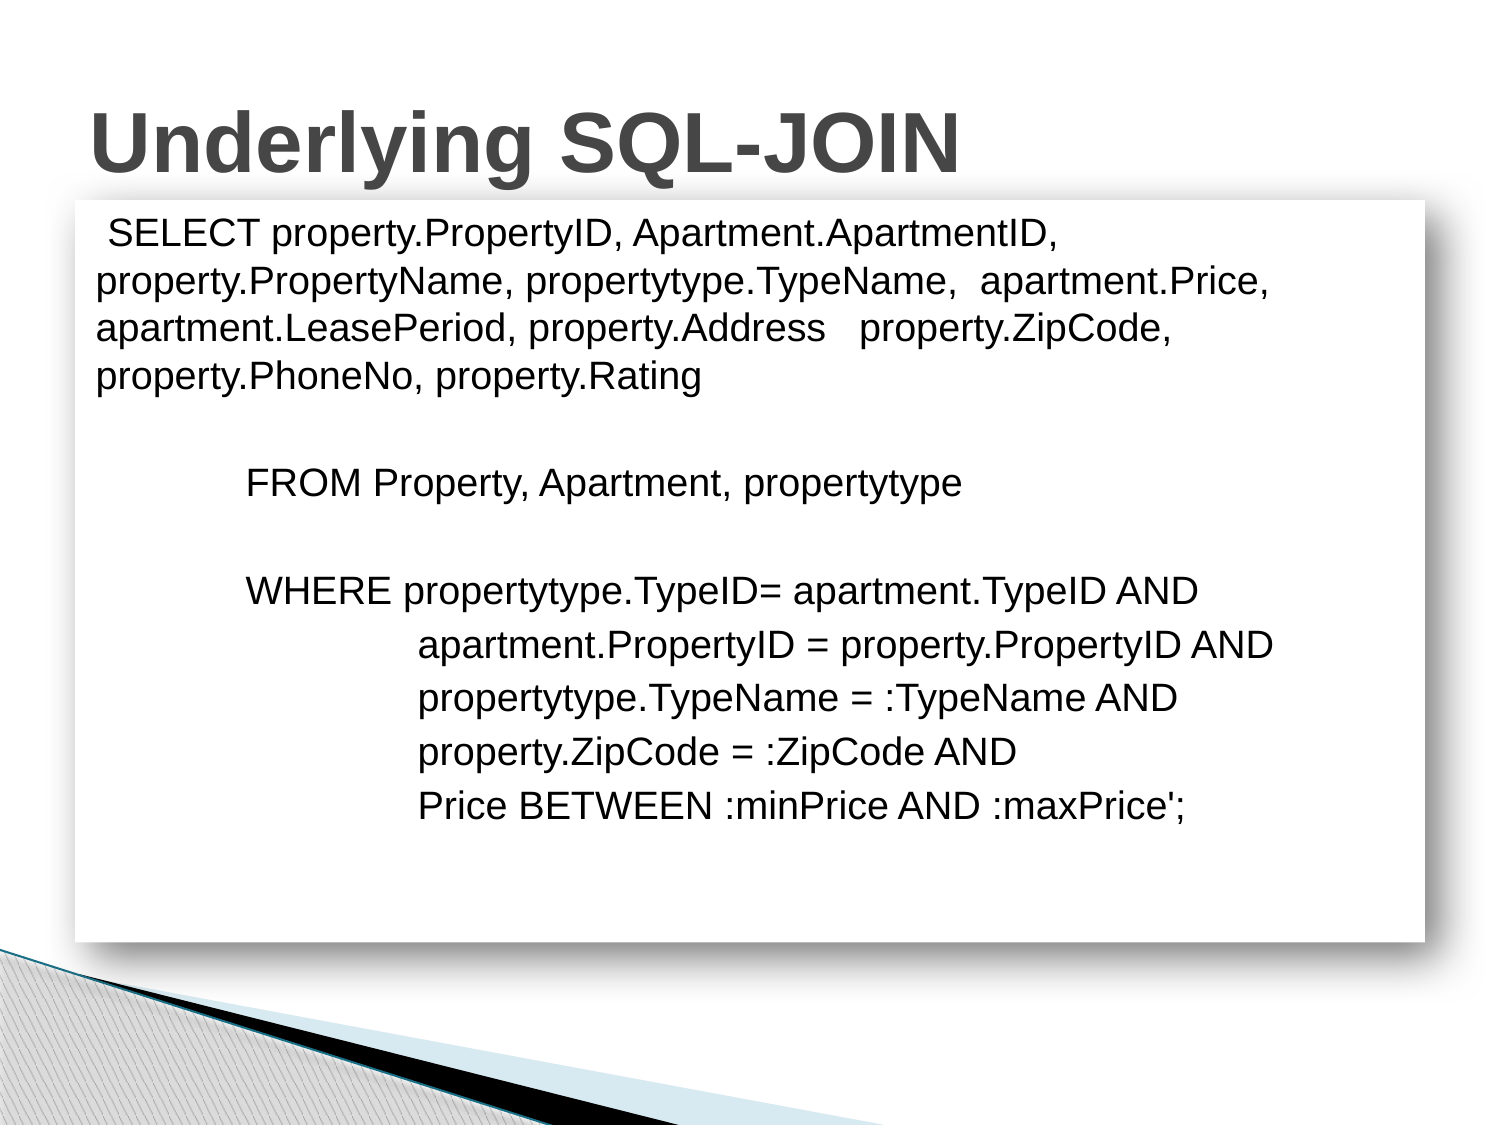

# Underlying SQL-JOIN
SELECT property.PropertyID, Apartment.ApartmentID, property.PropertyName, propertytype.TypeName,  apartment.Price,  apartment.LeasePeriod, property.Address   property.ZipCode,  property.PhoneNo, property.Rating

	FROM Property, Apartment, propertytype

	WHERE propertytype.TypeID= apartment.TypeID AND
		  apartment.PropertyID = property.PropertyID AND
		  propertytype.TypeName = :TypeName AND
		  property.ZipCode = :ZipCode AND
		  Price BETWEEN :minPrice AND :maxPrice';